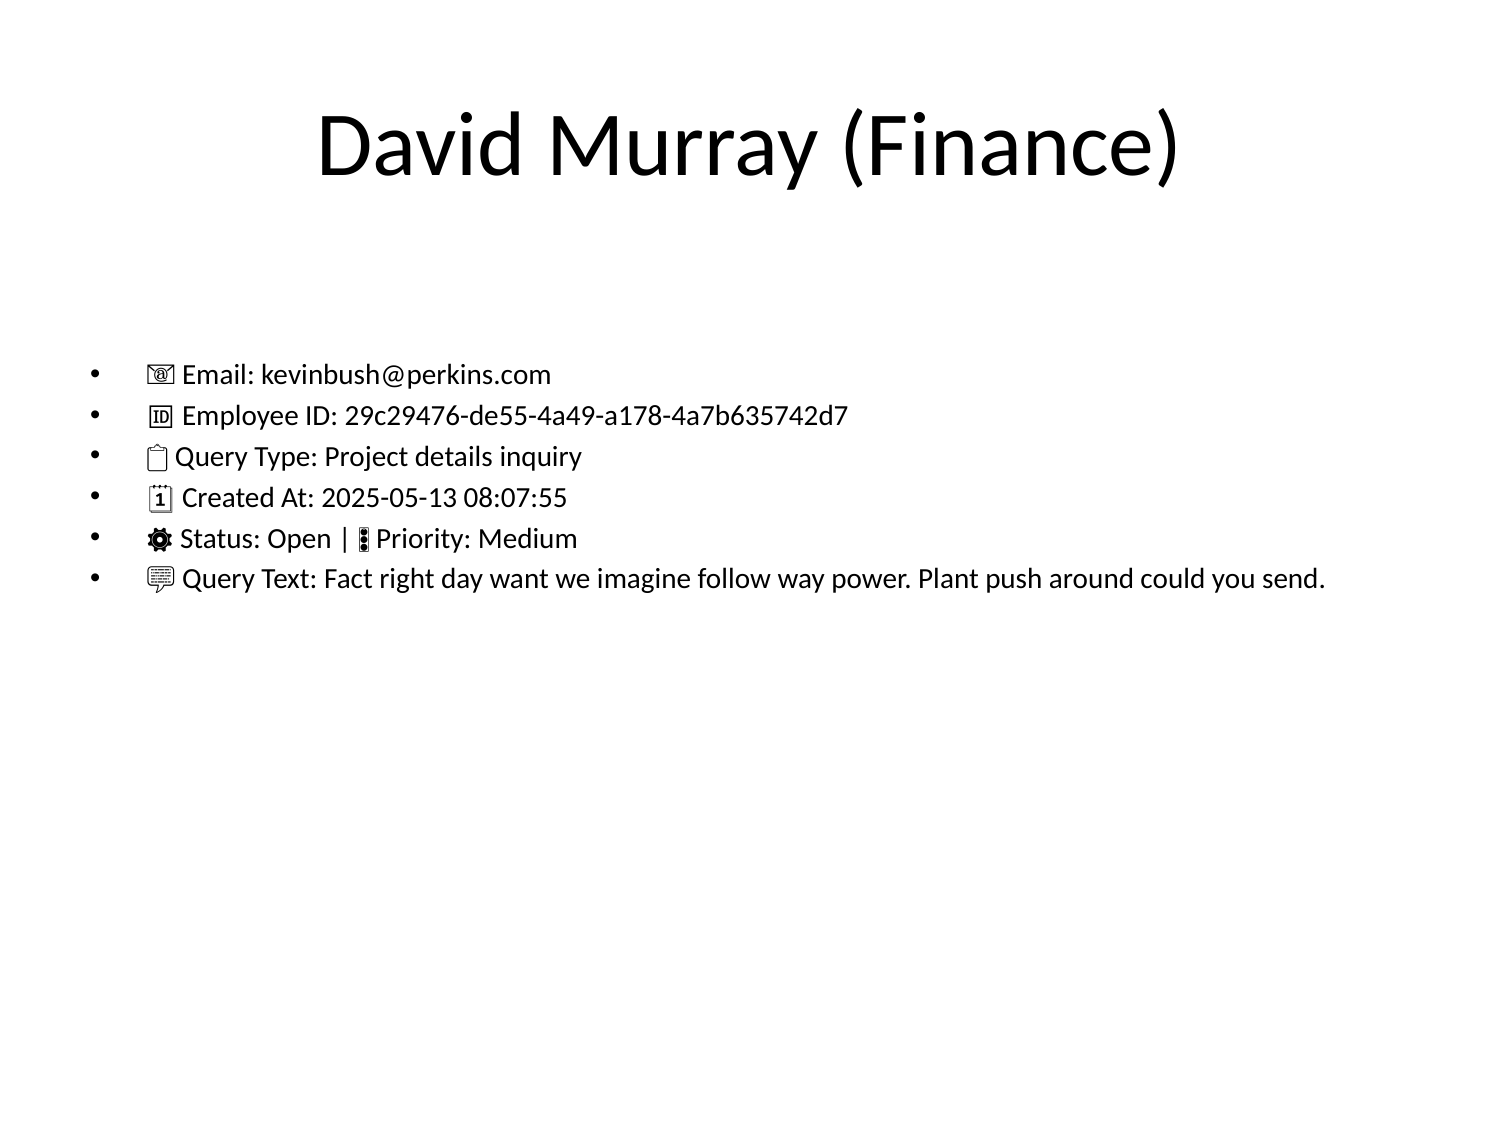

# David Murray (Finance)

📧 Email: kevinbush@perkins.com
🆔 Employee ID: 29c29476-de55-4a49-a178-4a7b635742d7
📋 Query Type: Project details inquiry
🗓 Created At: 2025-05-13 08:07:55
⚙ Status: Open | 🚦 Priority: Medium
💬 Query Text: Fact right day want we imagine follow way power. Plant push around could you send.